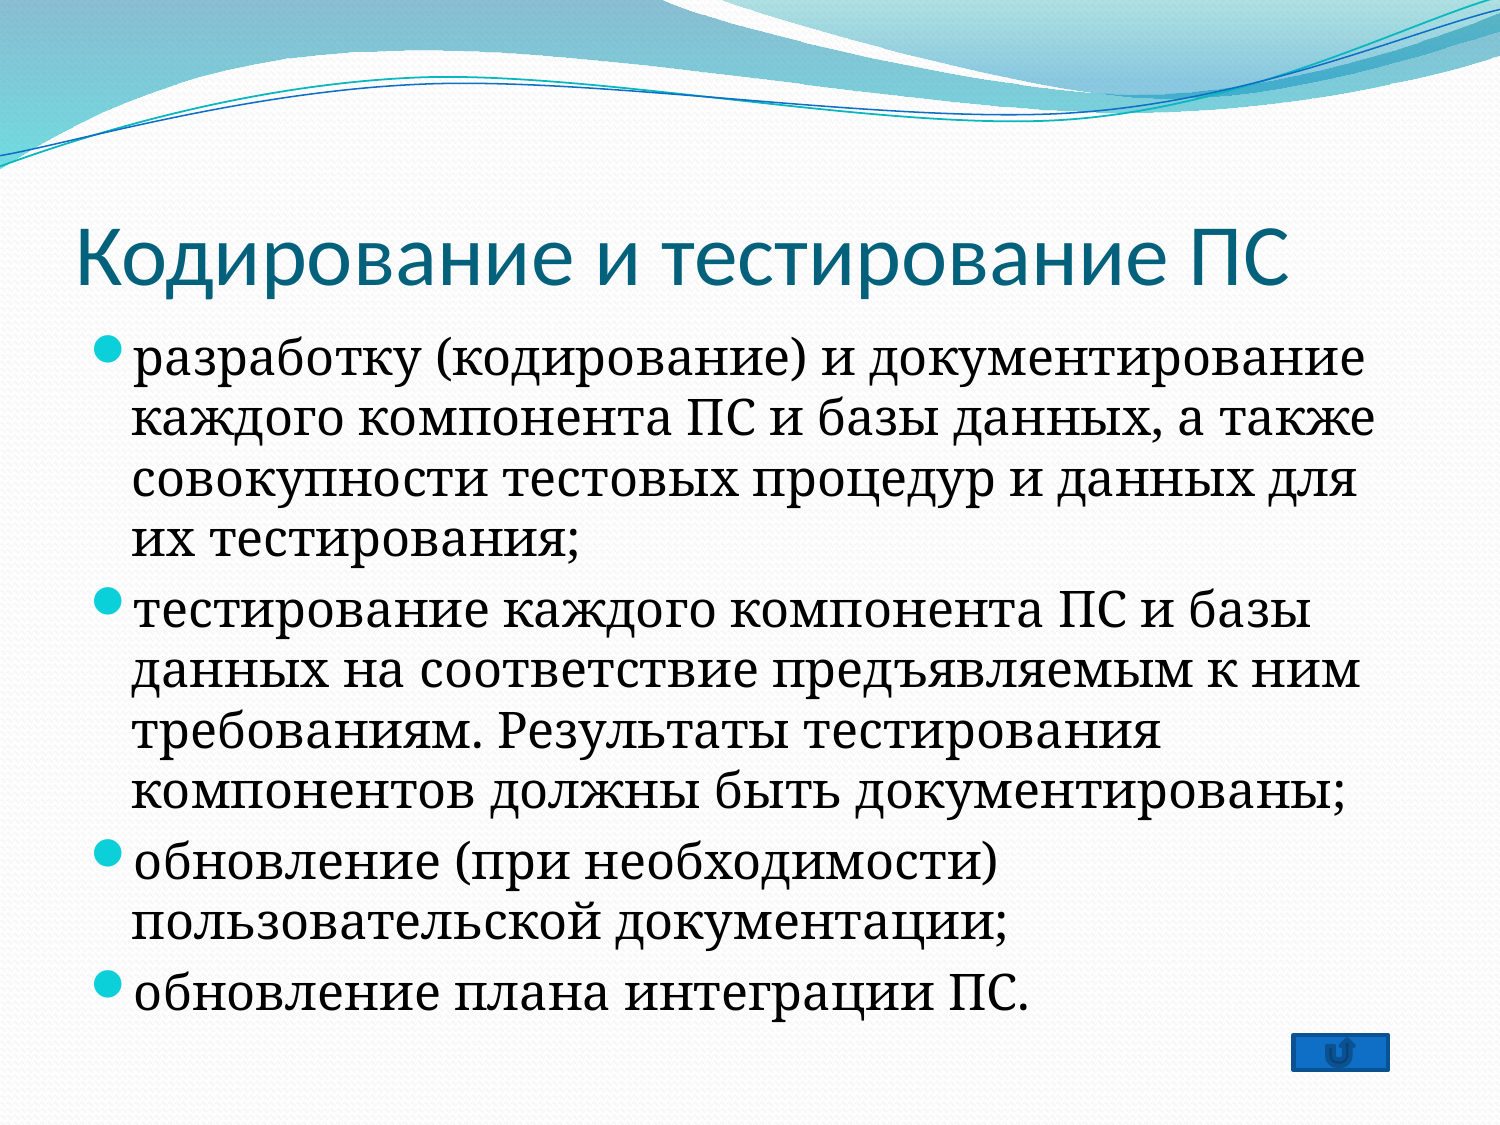

# Кодирование и тестирование ПС
разработку (кодирование) и документирование каждого ком­понента ПС и базы данных, а также совокупности тестовых процедур и данных для их тестирования;
тестирование каждого компонента ПС и базы данных на соот­ветствие предъявляемым к ним требованиям. Результаты тес­тирования компонентов должны быть документированы;
обновление (при необходимости) пользовательской докумен­тации;
обновление плана интеграции ПС.